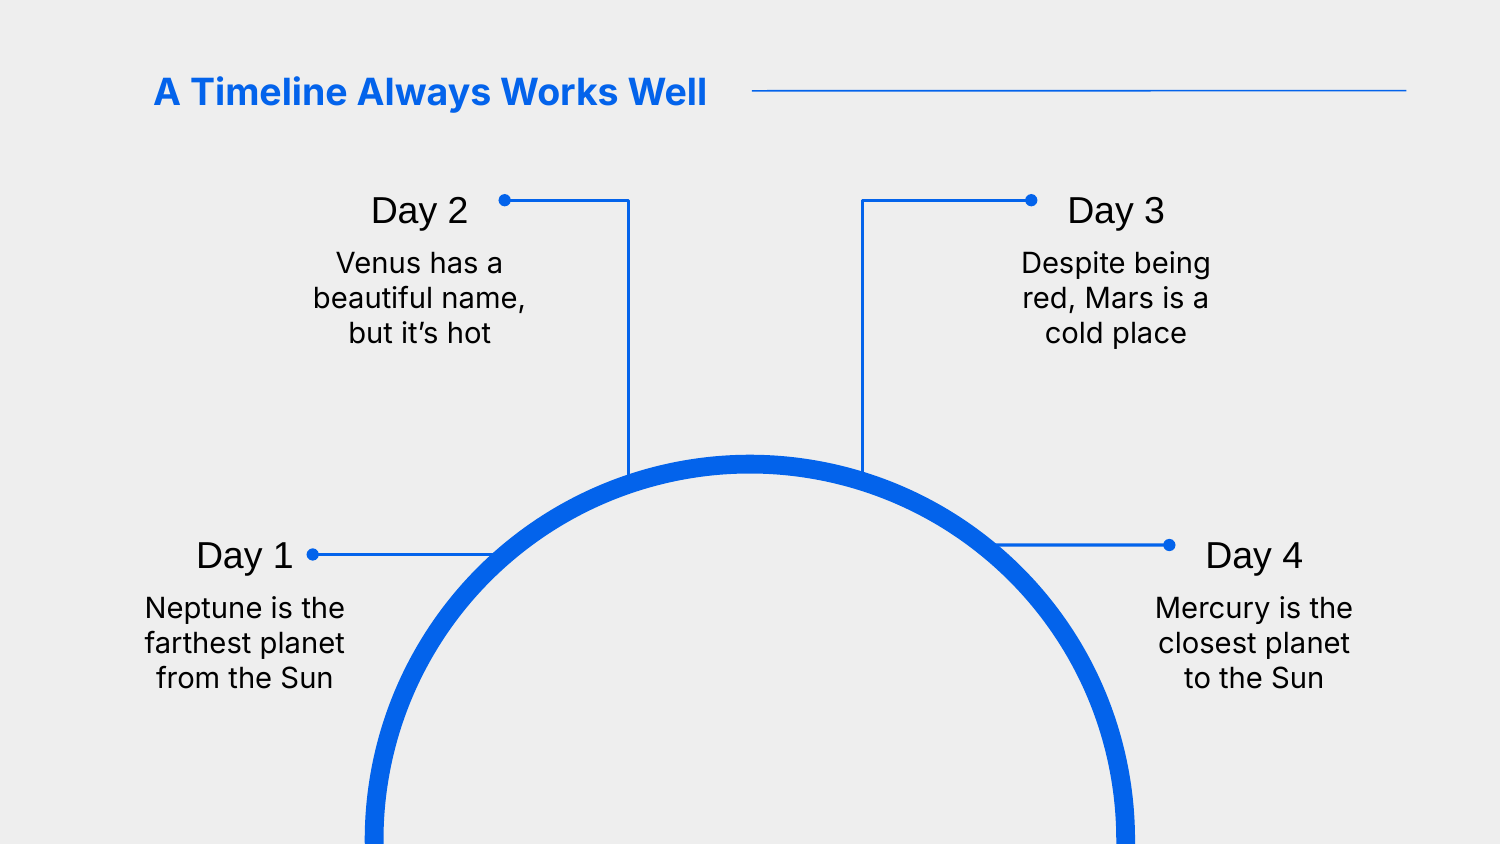

# A Timeline Always Works Well
Day 2
Day 3
Venus has a beautiful name, but it’s hot
Despite being red, Mars is a cold place

Day 1
Day 4
Neptune is the farthest planet from the Sun

Mercury is the closest planet to the Sun